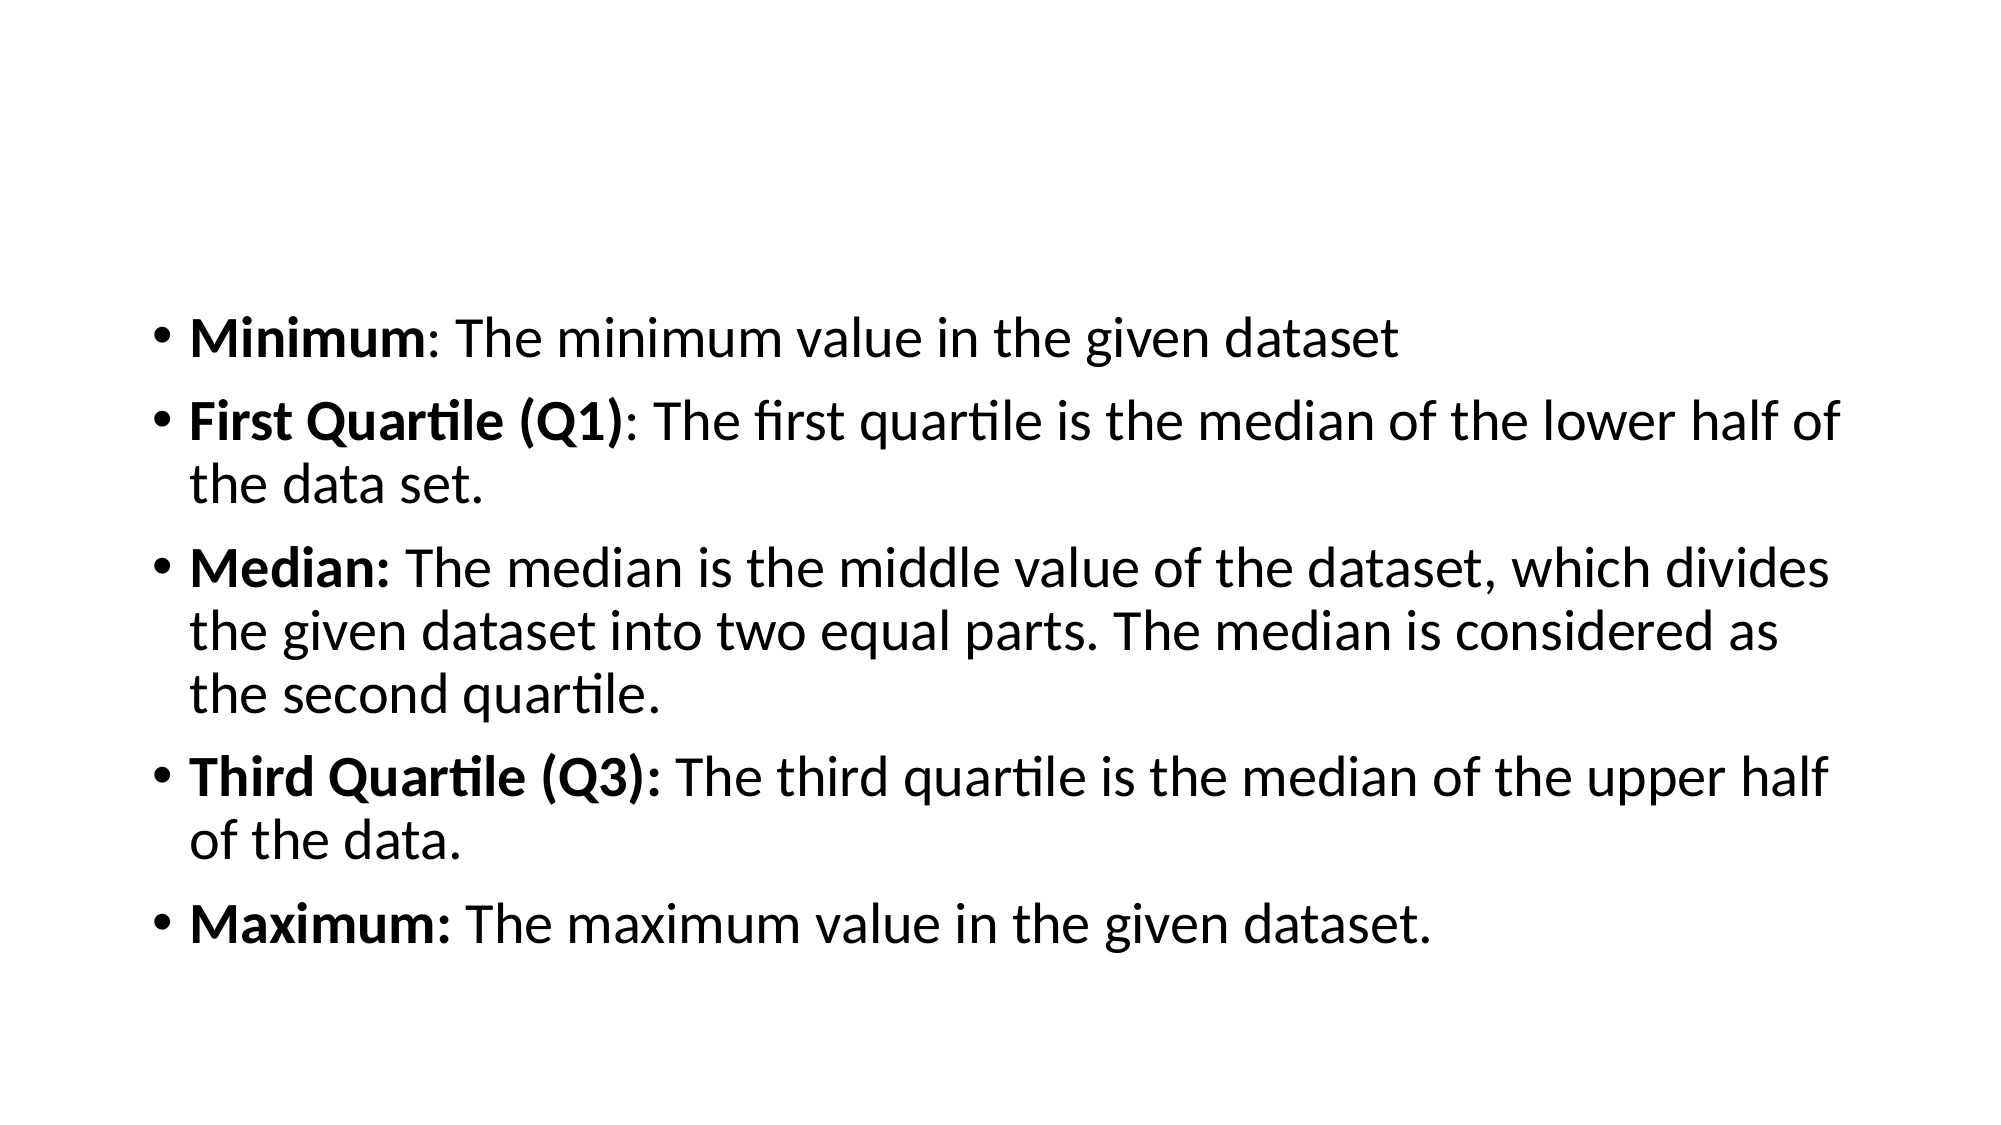

#
Minimum: The minimum value in the given dataset
First Quartile (Q1): The first quartile is the median of the lower half of the data set.
Median: The median is the middle value of the dataset, which divides the given dataset into two equal parts. The median is considered as the second quartile.
Third Quartile (Q3): The third quartile is the median of the upper half of the data.
Maximum: The maximum value in the given dataset.